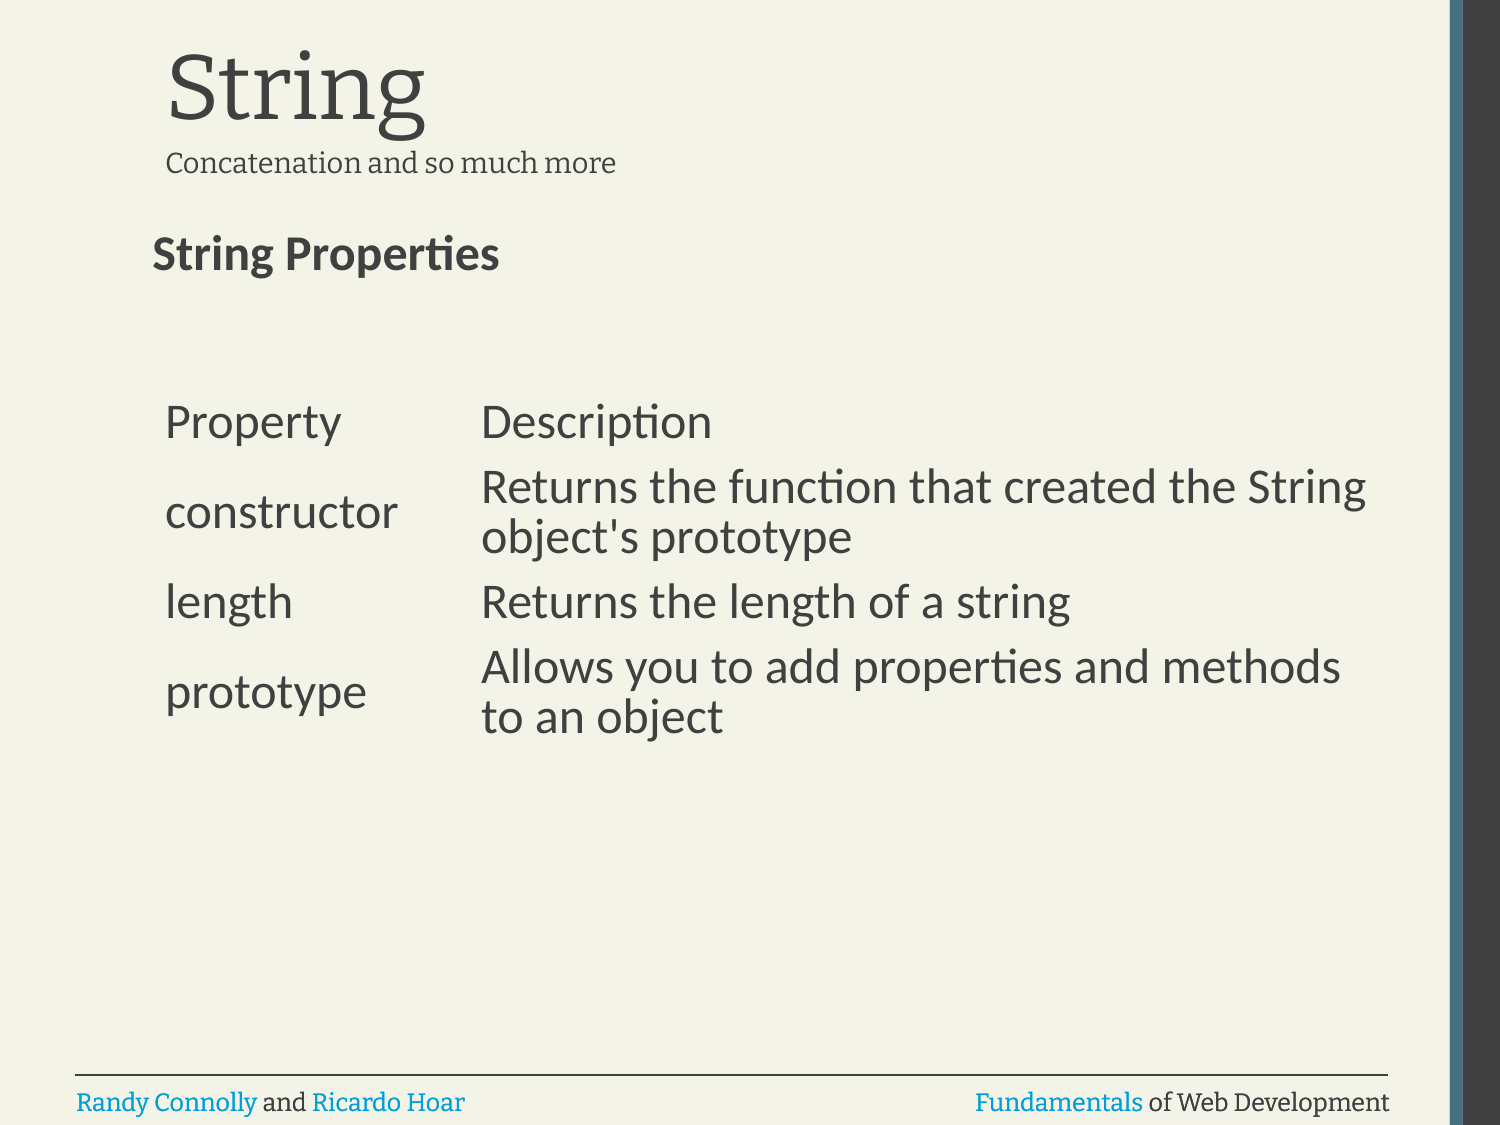

# String
Concatenation and so much more
String Properties
| Property | Description |
| --- | --- |
| constructor | Returns the function that created the String object's prototype |
| length | Returns the length of a string |
| prototype | Allows you to add properties and methods to an object |